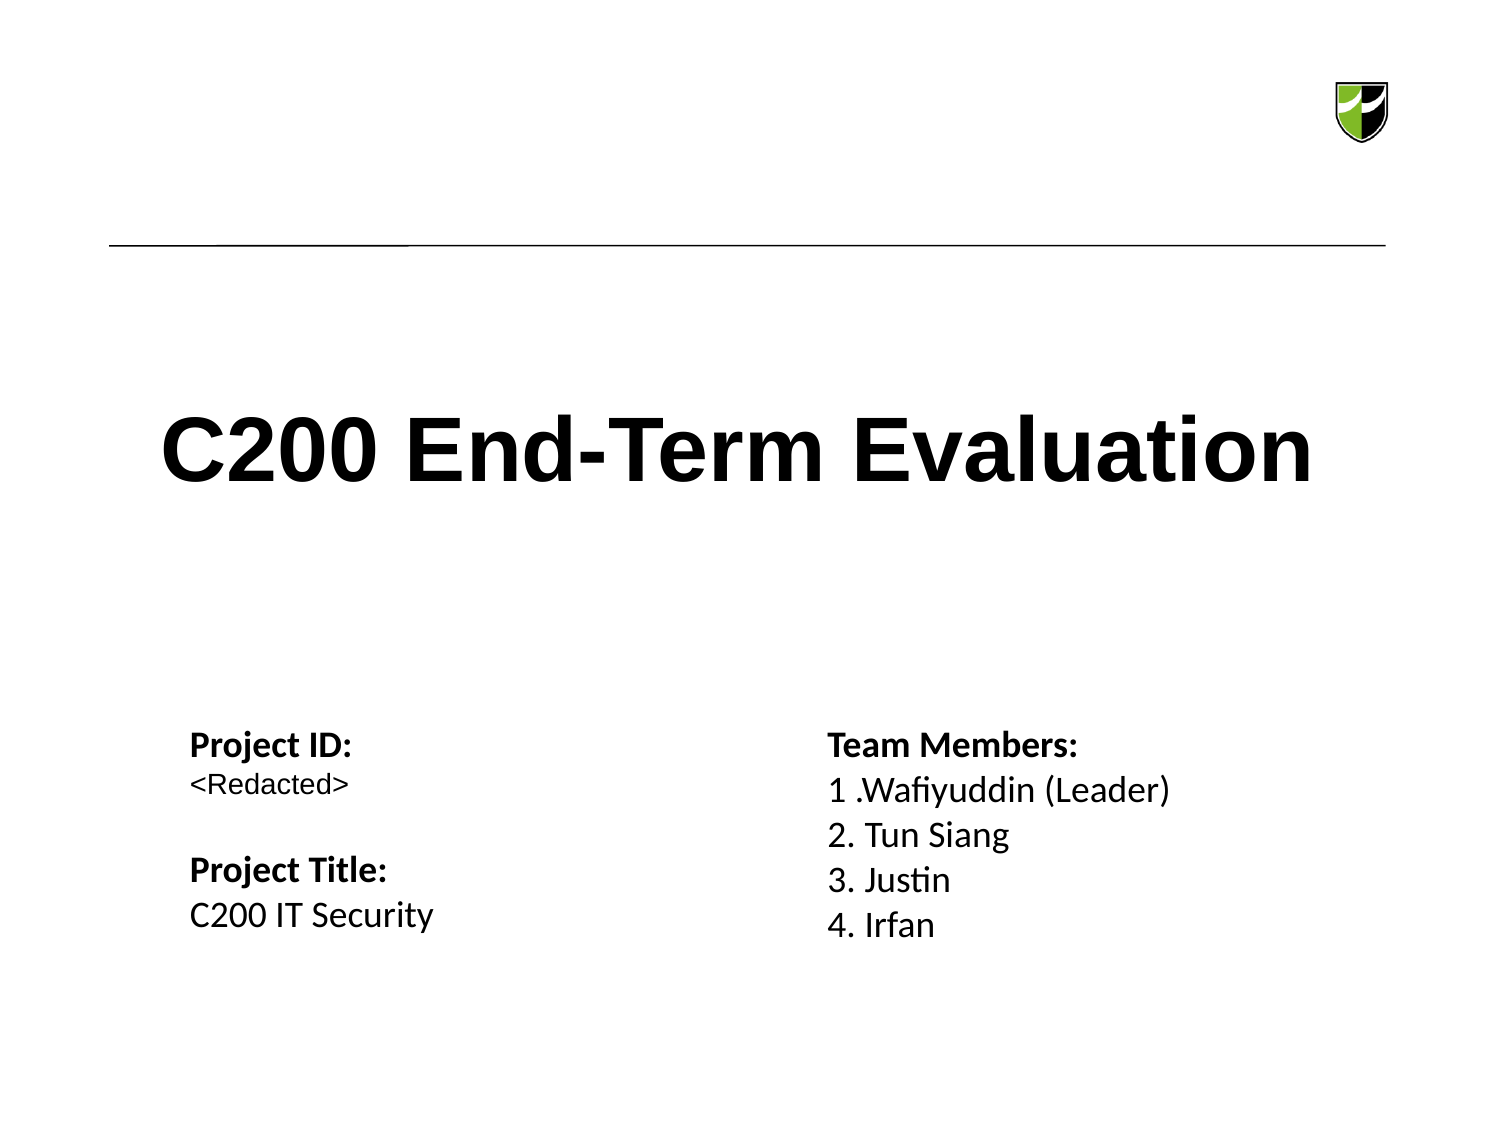

# C200 End-Term Evaluation
Project ID:
<Redacted>

Project Title:
C200 IT Security
Team Members:
1 .Wafiyuddin (Leader)
2. Tun Siang
3. Justin
4. Irfan